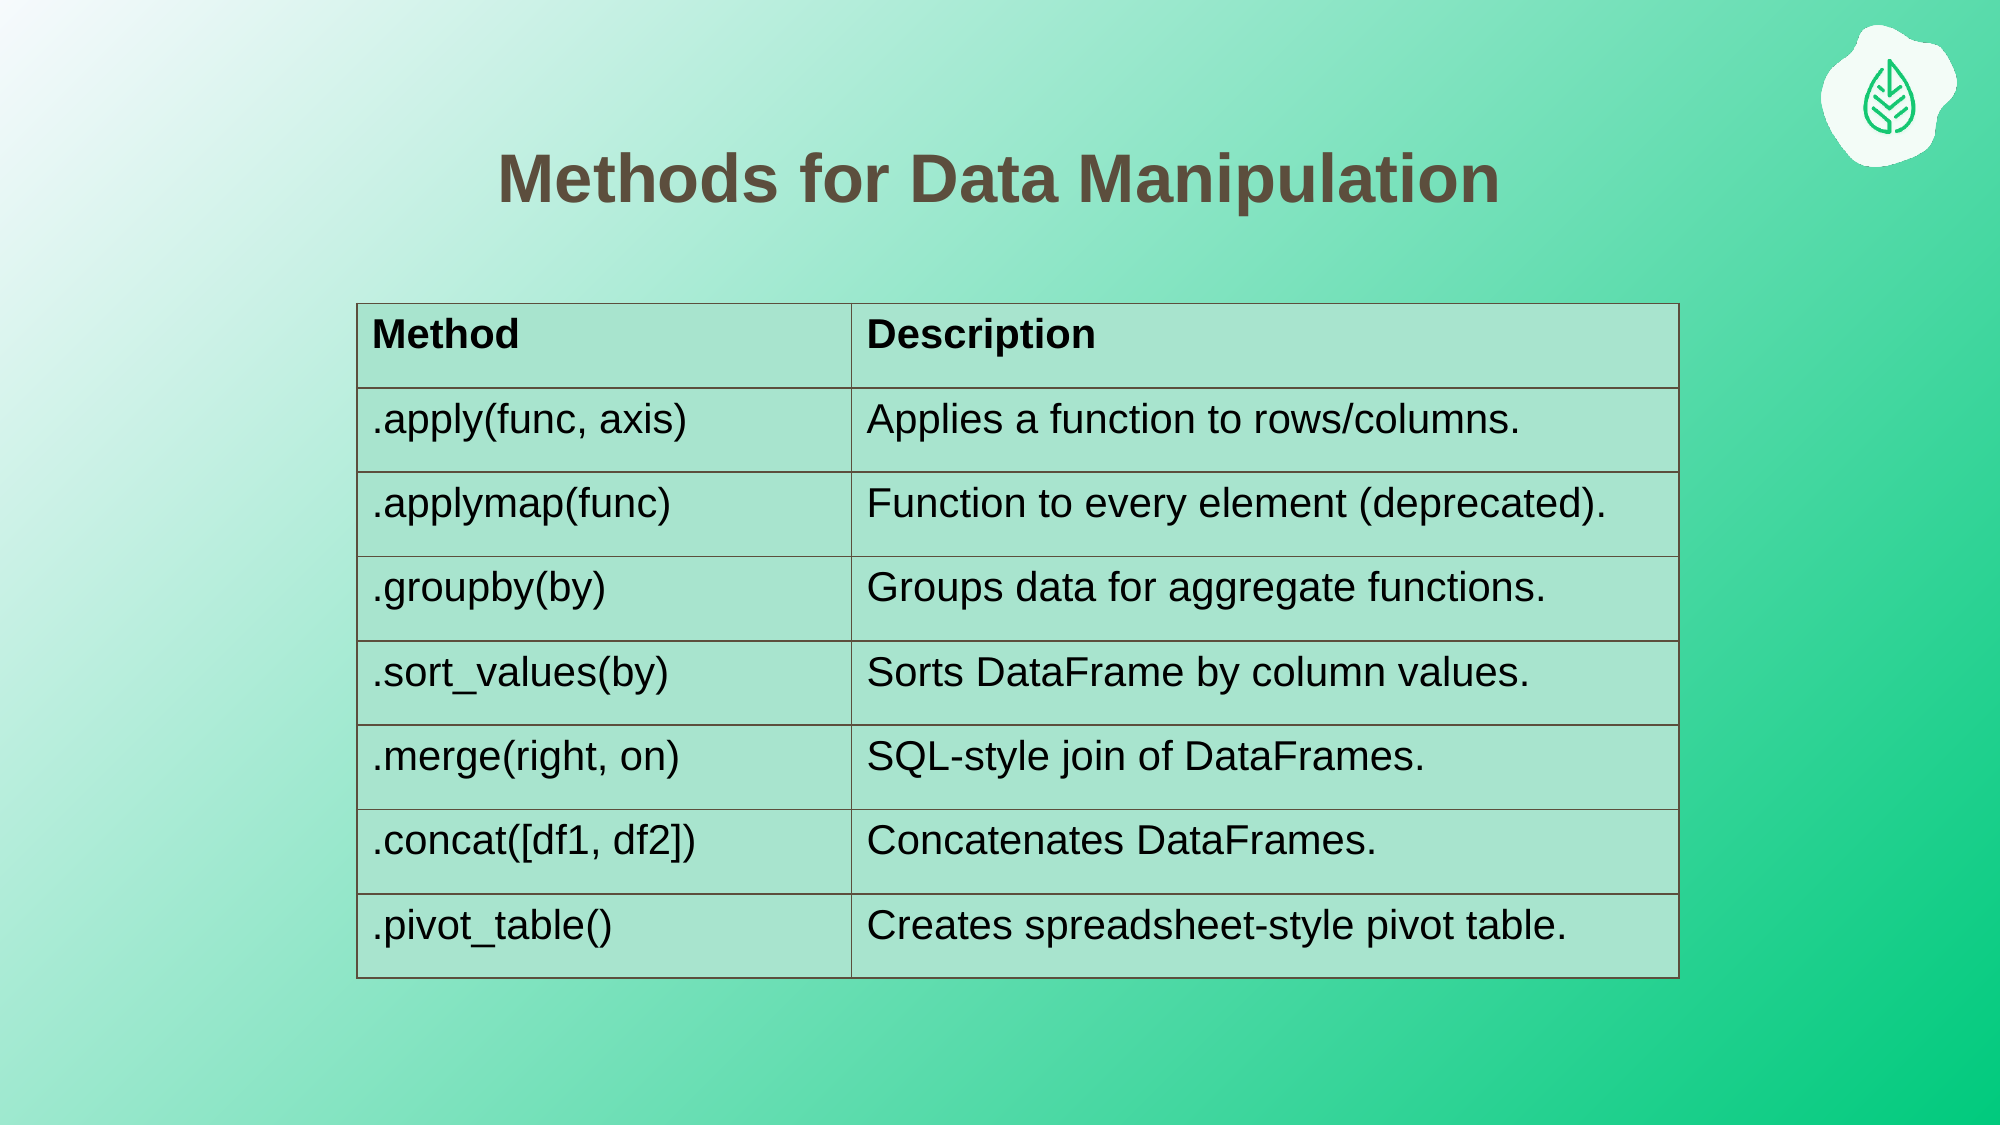

# Methods for Data Manipulation
| Method | Description |
| --- | --- |
| .apply(func, axis) | Applies a function to rows/columns. |
| .applymap(func) | Function to every element (deprecated). |
| .groupby(by) | Groups data for aggregate functions. |
| .sort\_values(by) | Sorts DataFrame by column values. |
| .merge(right, on) | SQL-style join of DataFrames. |
| .concat([df1, df2]) | Concatenates DataFrames. |
| .pivot\_table() | Creates spreadsheet-style pivot table. |